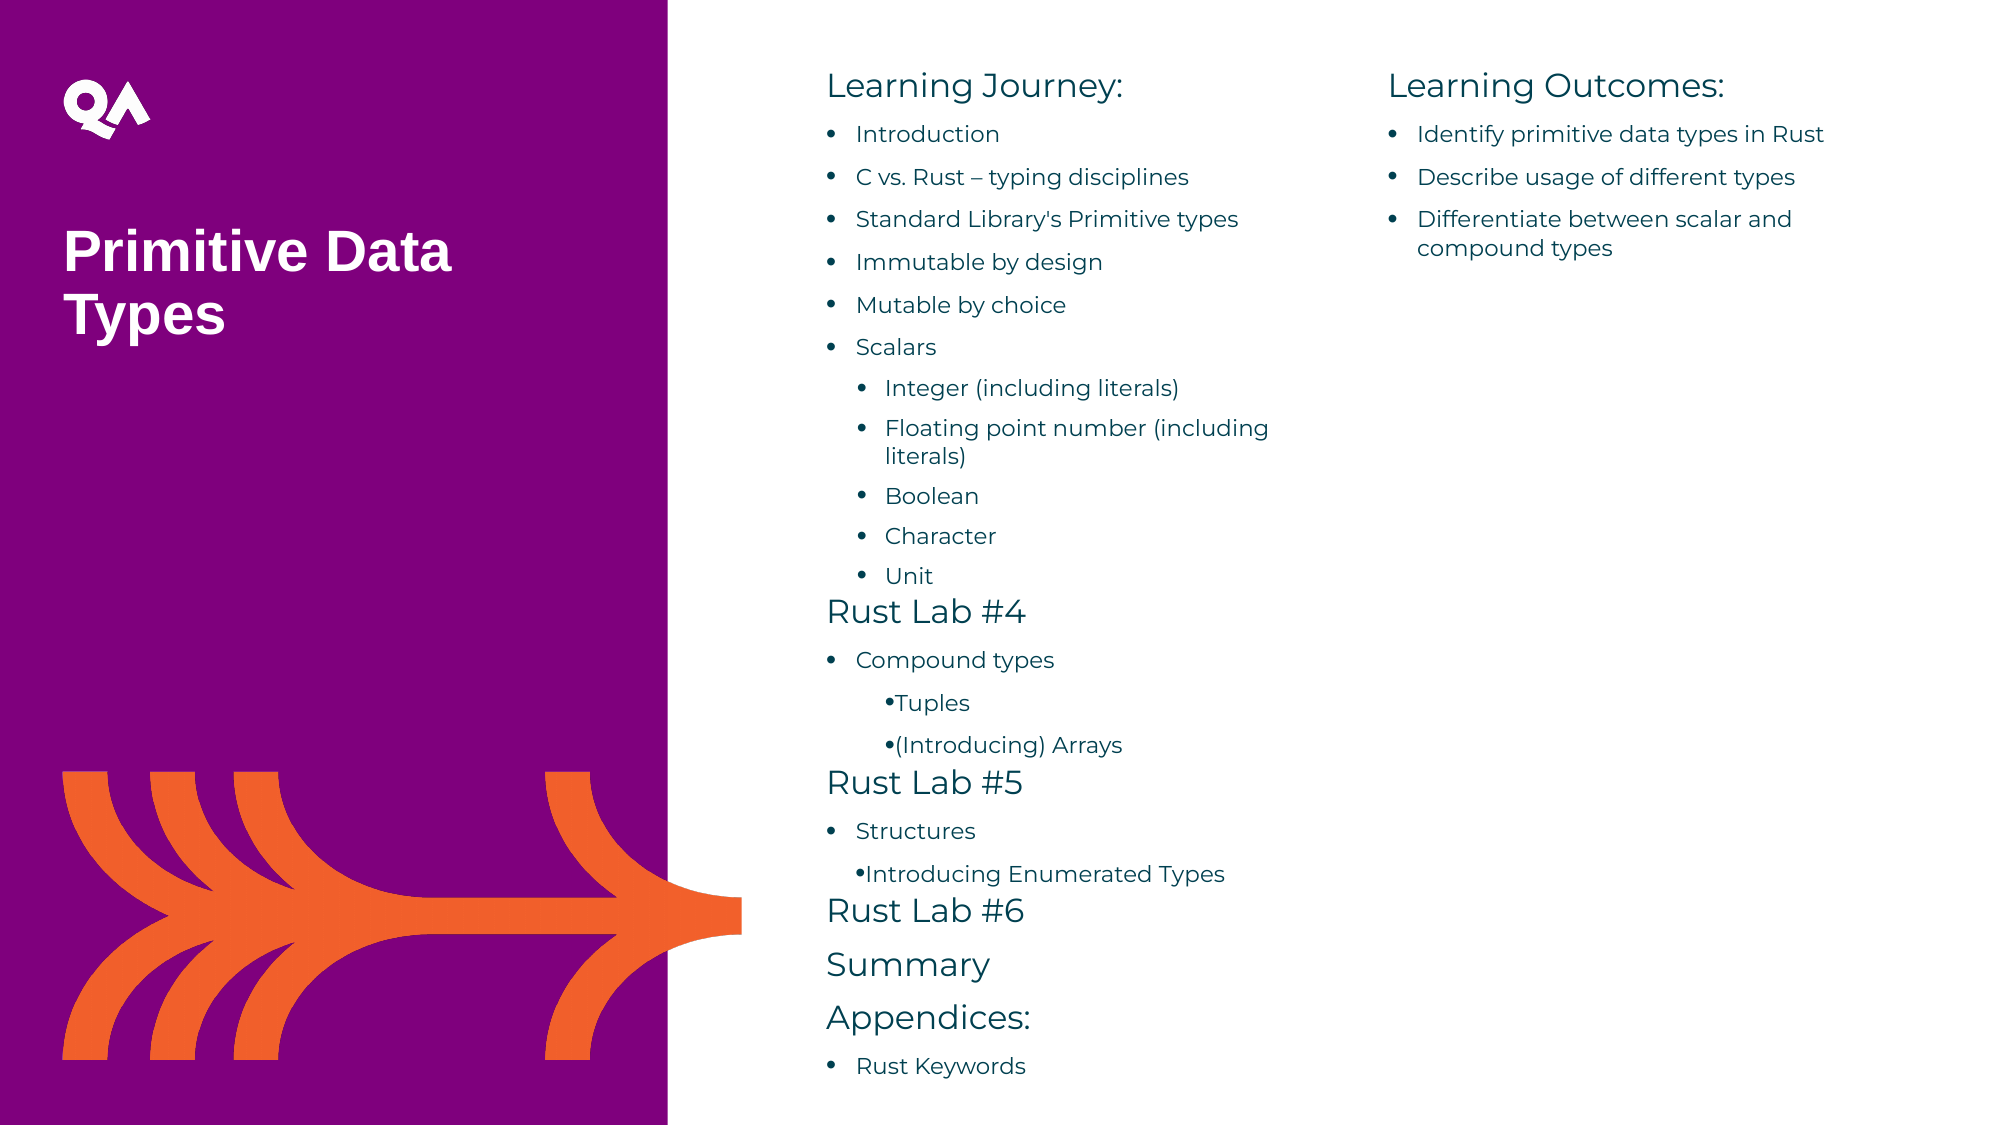

Learning Journey:
Introduction
C vs. Rust – typing disciplines
Standard Library's Primitive types
Immutable by design
Mutable by choice
Scalars
Integer (including literals)
Floating point number (including literals)
Boolean
Character
Unit
Rust Lab #4
Compound types
Tuples
(Introducing) Arrays
Rust Lab #5
Structures
Introducing Enumerated Types
Rust Lab #6
Summary
Appendices:
Rust Keywords
Learning Outcomes:
Identify primitive data types in Rust
Describe usage of different types
Differentiate between scalar and compound types

Primitive Data Types